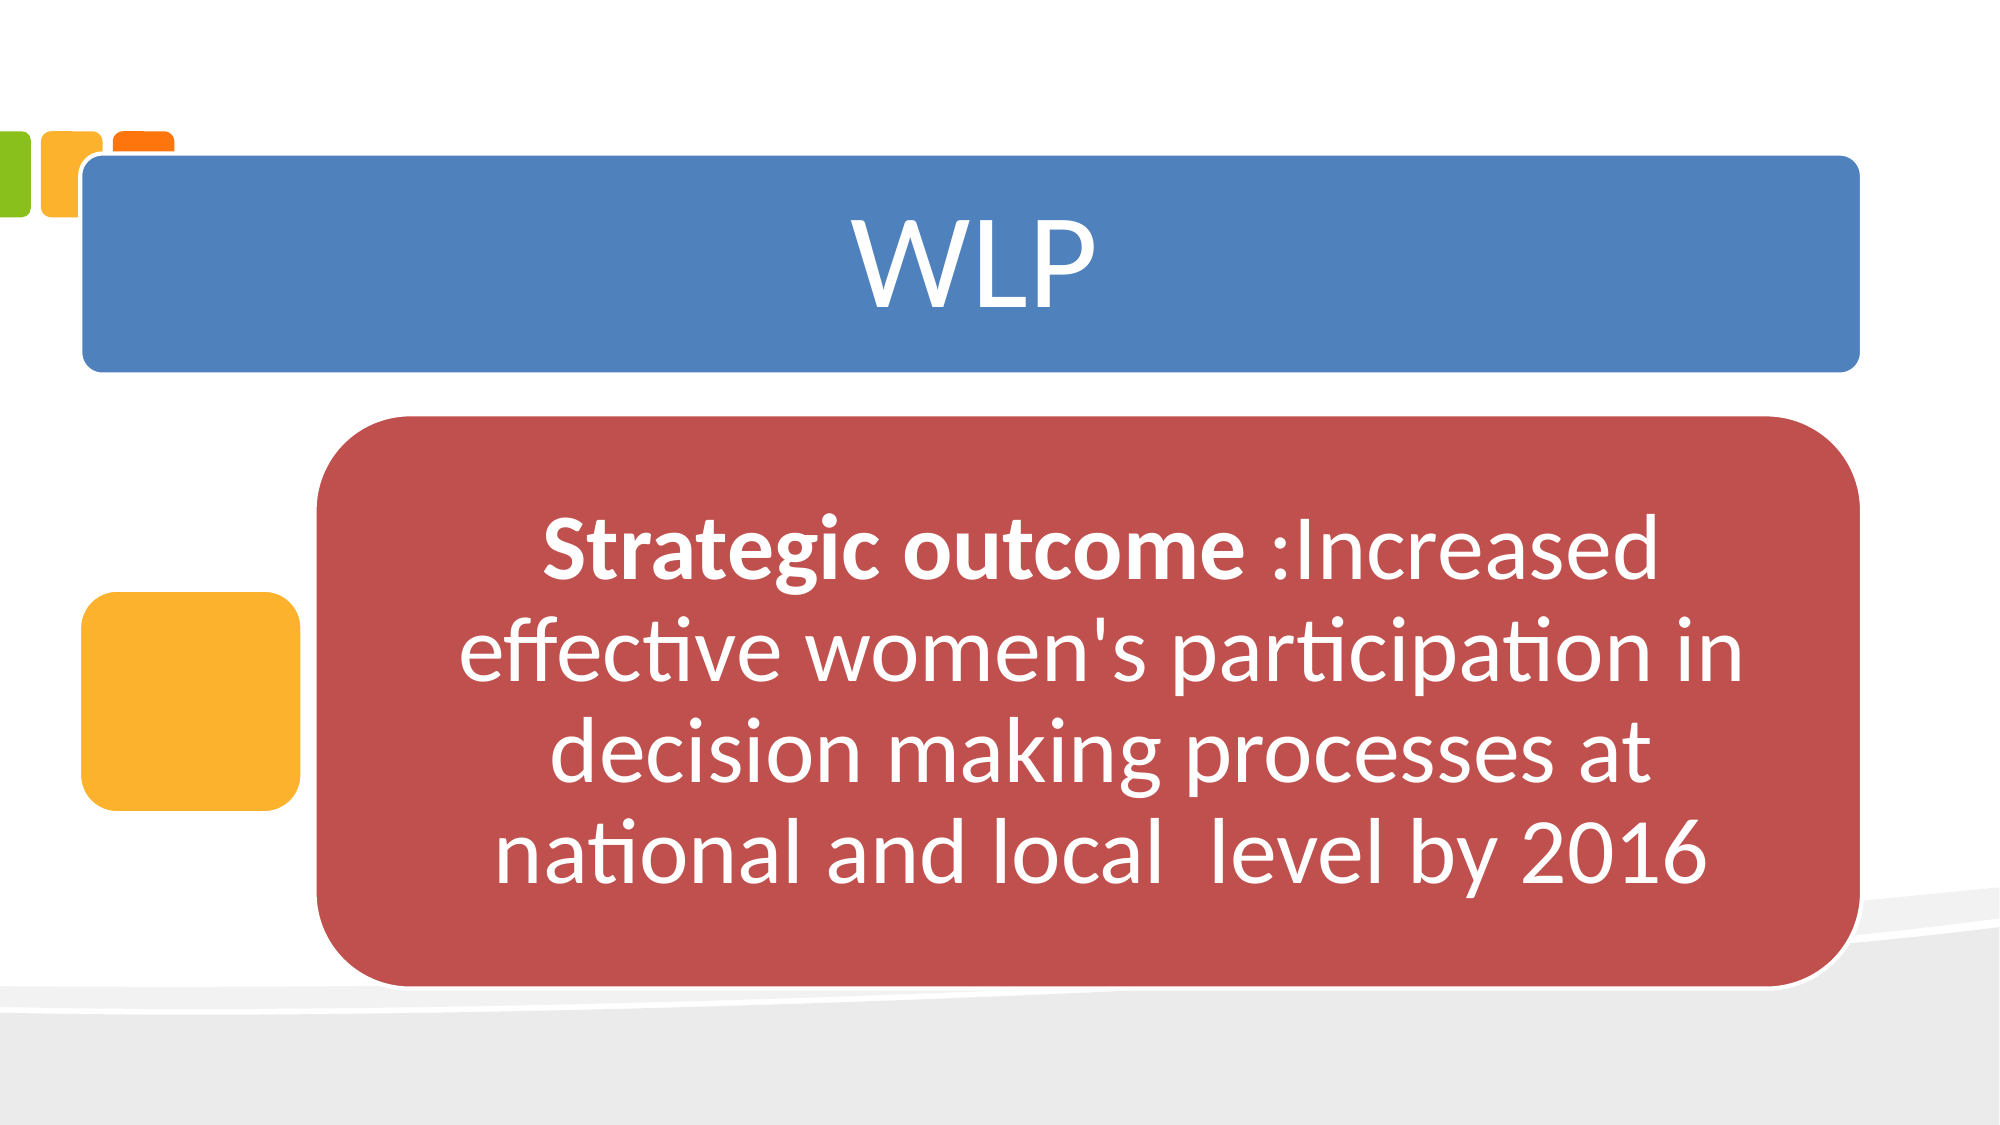

WLP
Strategic outcome :Increased effective women's participation in decision making processes at national and local  level by 2016